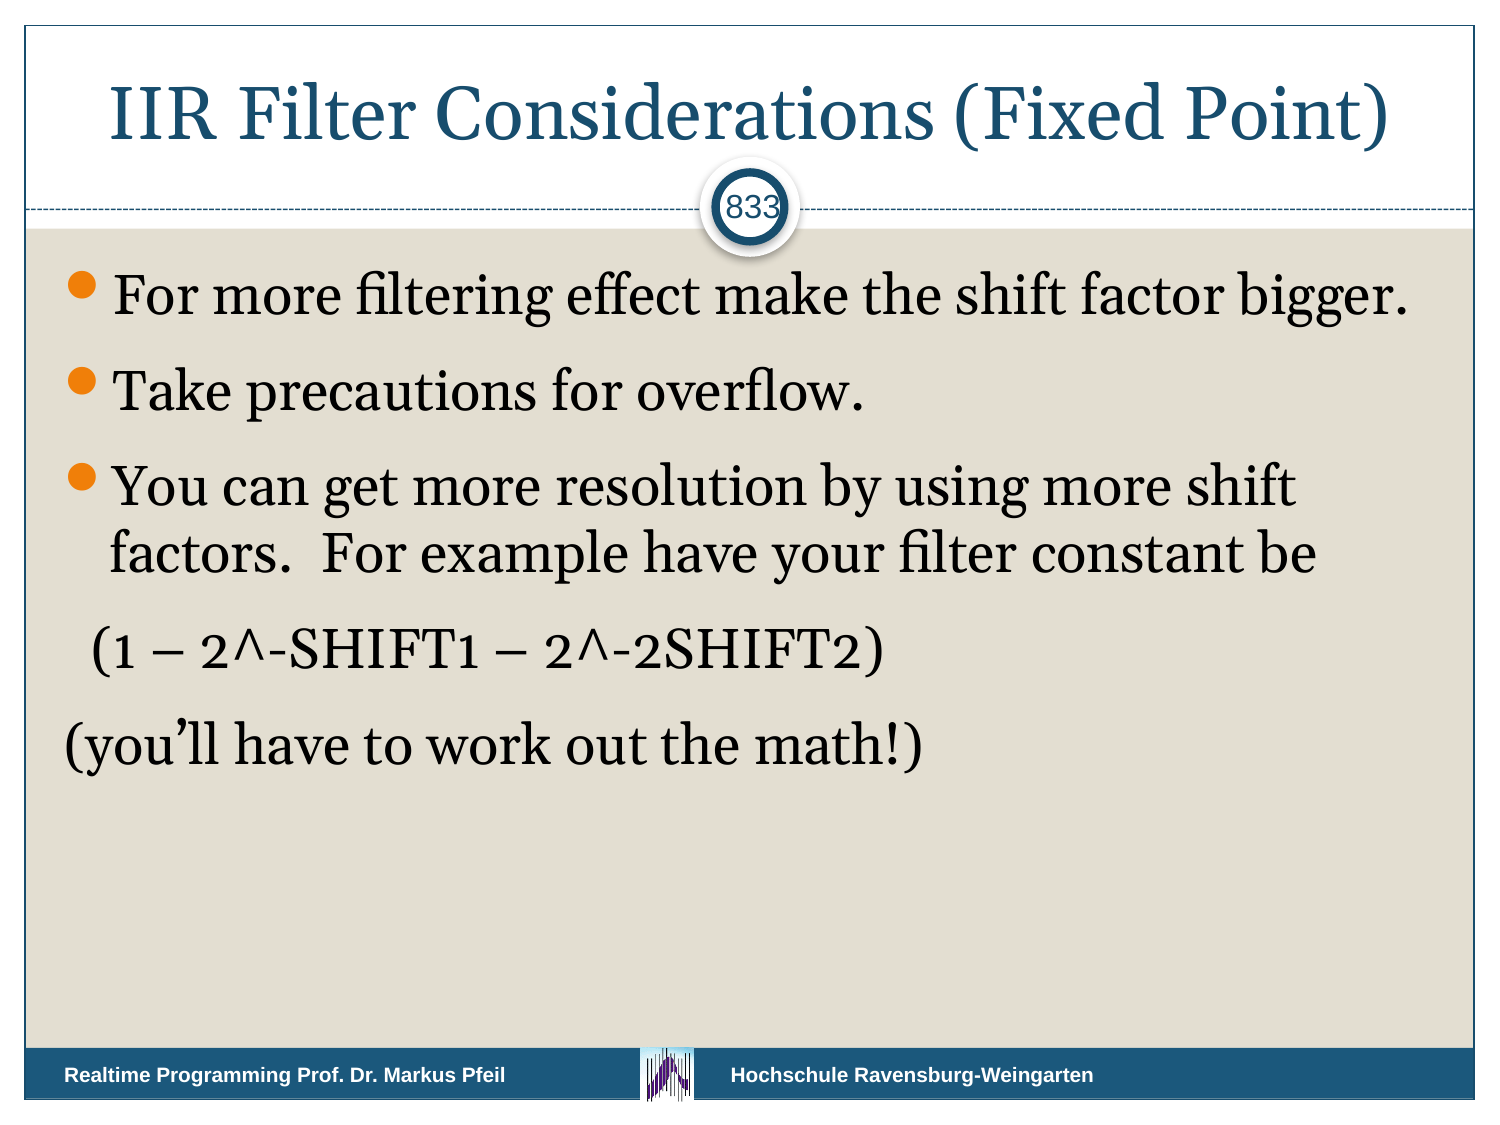

# IIR Filter Considerations (Fixed Point)
833
For more filtering effect make the shift factor bigger.
Take precautions for overflow.
You can get more resolution by using more shift factors.  For example have your filter constant be
  (1 – 2^-SHIFT1 – 2^-2SHIFT2)
(you’ll have to work out the math!)
Realtime Programming Prof. Dr. Markus Pfeil